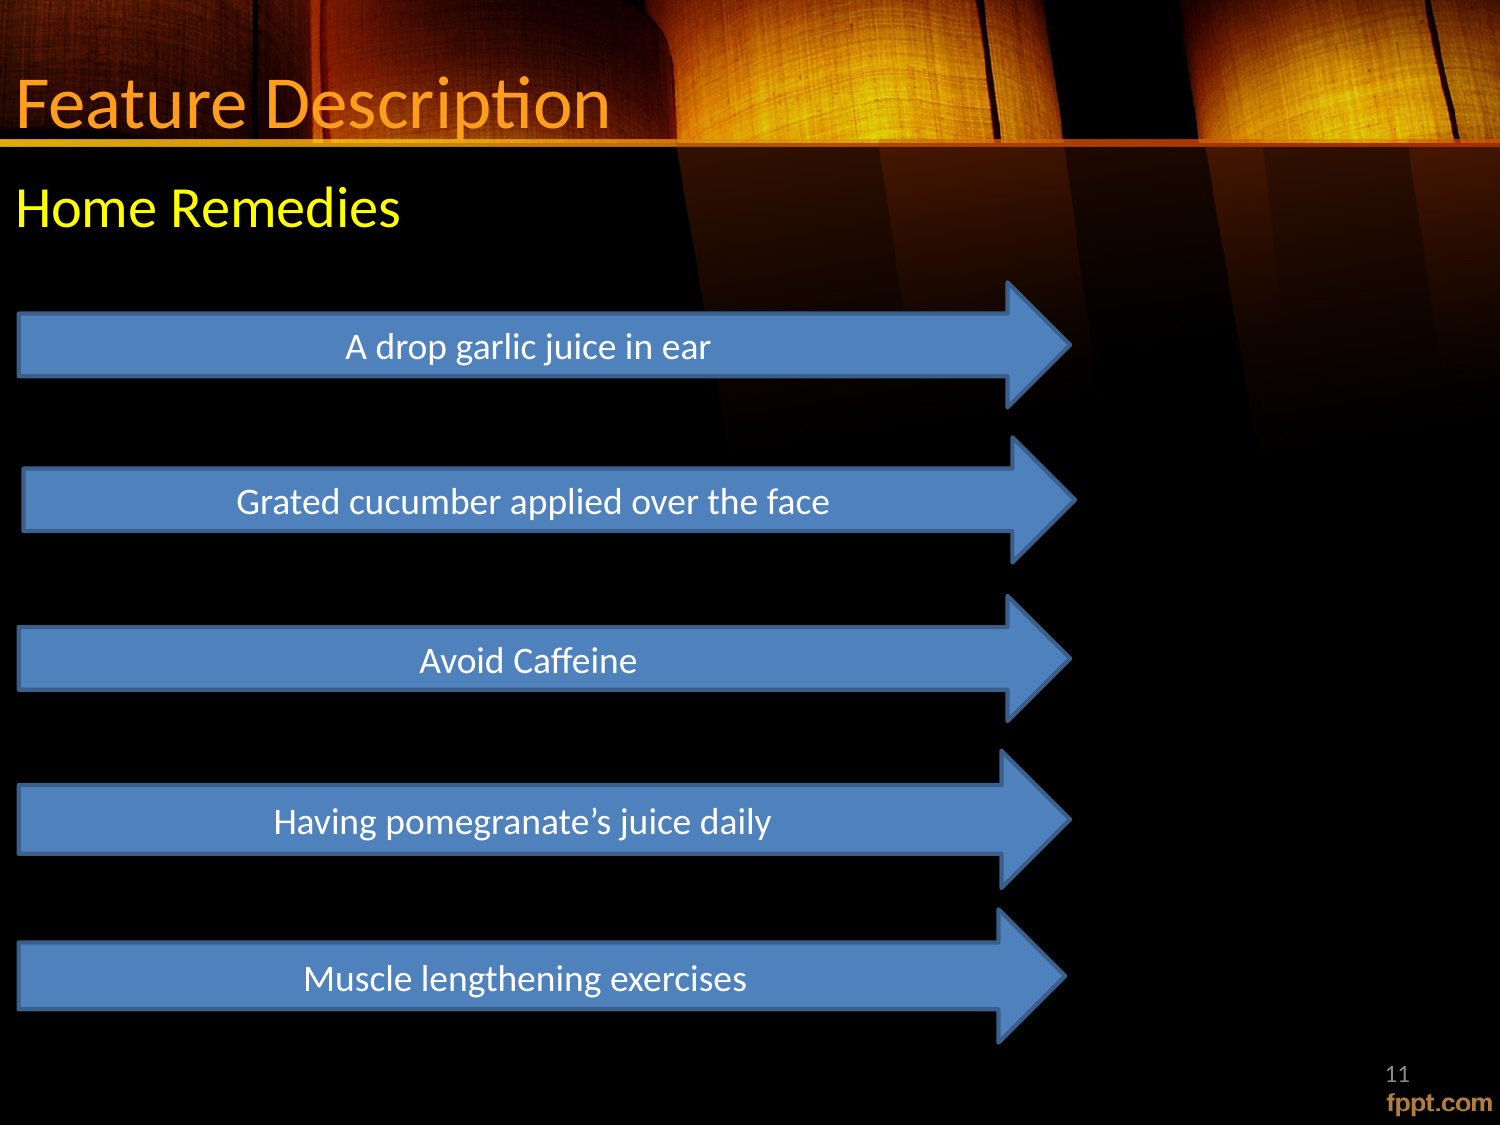

# Feature Description
Home Remedies

A drop garlic juice in ear
Grated cucumber applied over the face
Avoid Caffeine
Having pomegranate’s juice daily
Muscle lengthening exercises
11